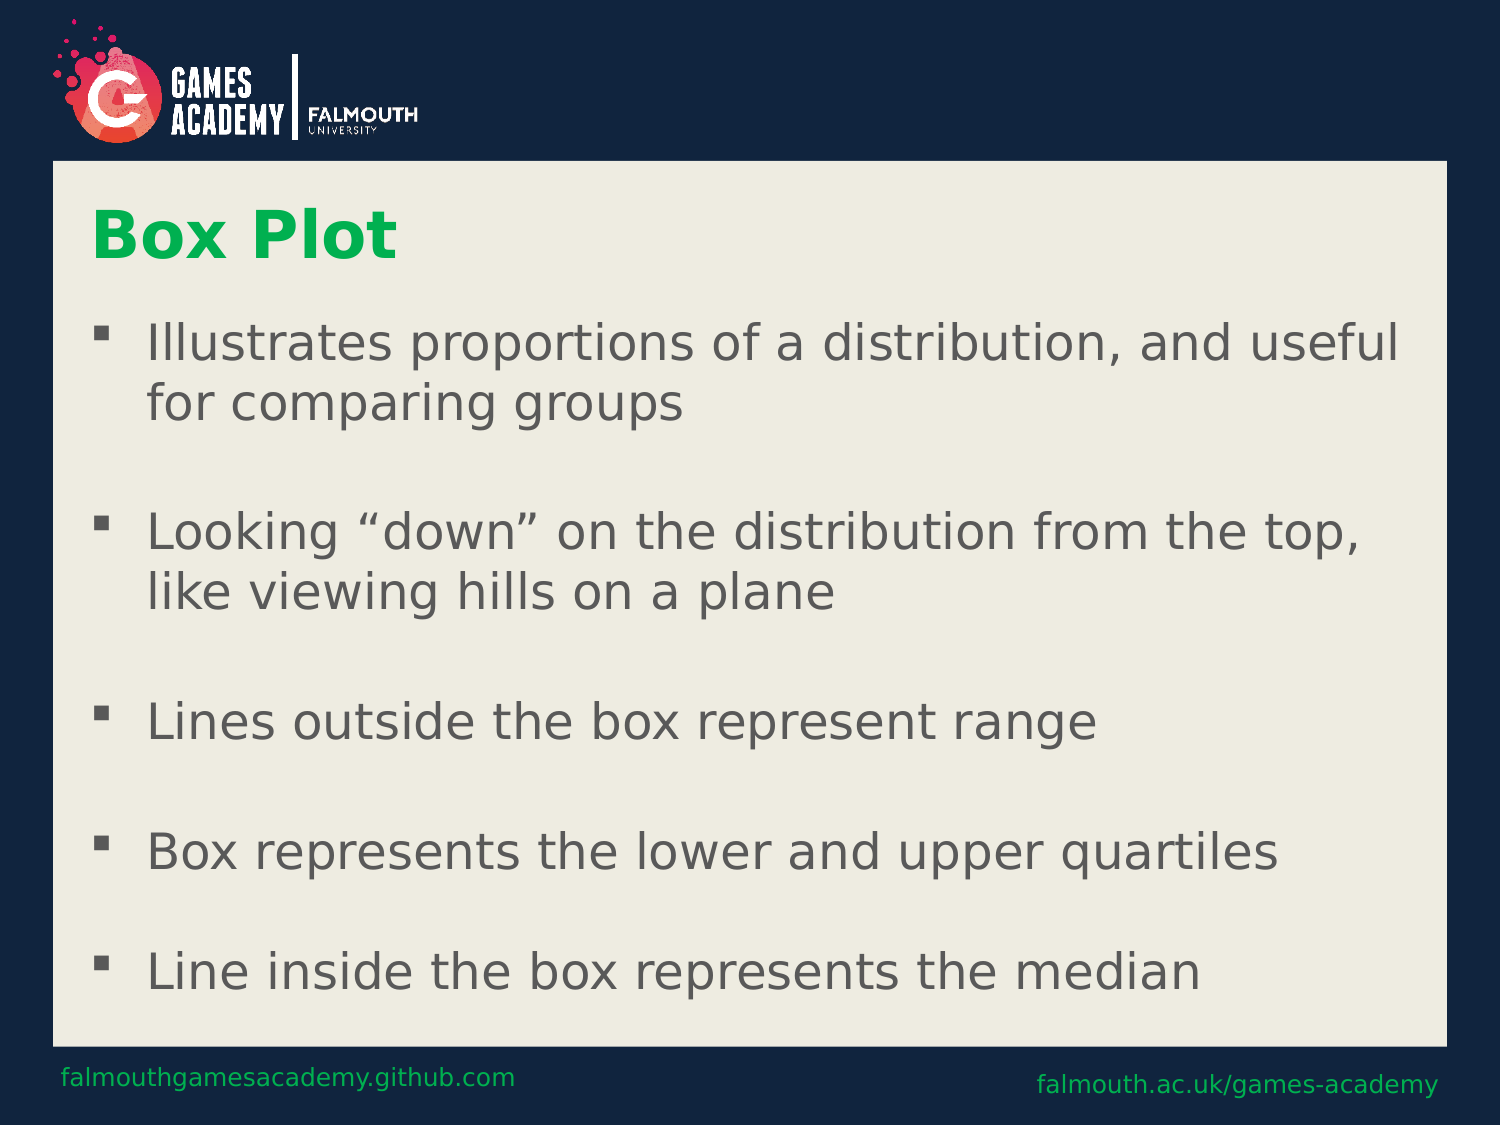

# Box Plot
Illustrates proportions of a distribution, and useful for comparing groups

Looking “down” on the distribution from the top, like viewing hills on a plane

Lines outside the box represent range

Box represents the lower and upper quartiles

Line inside the box represents the median